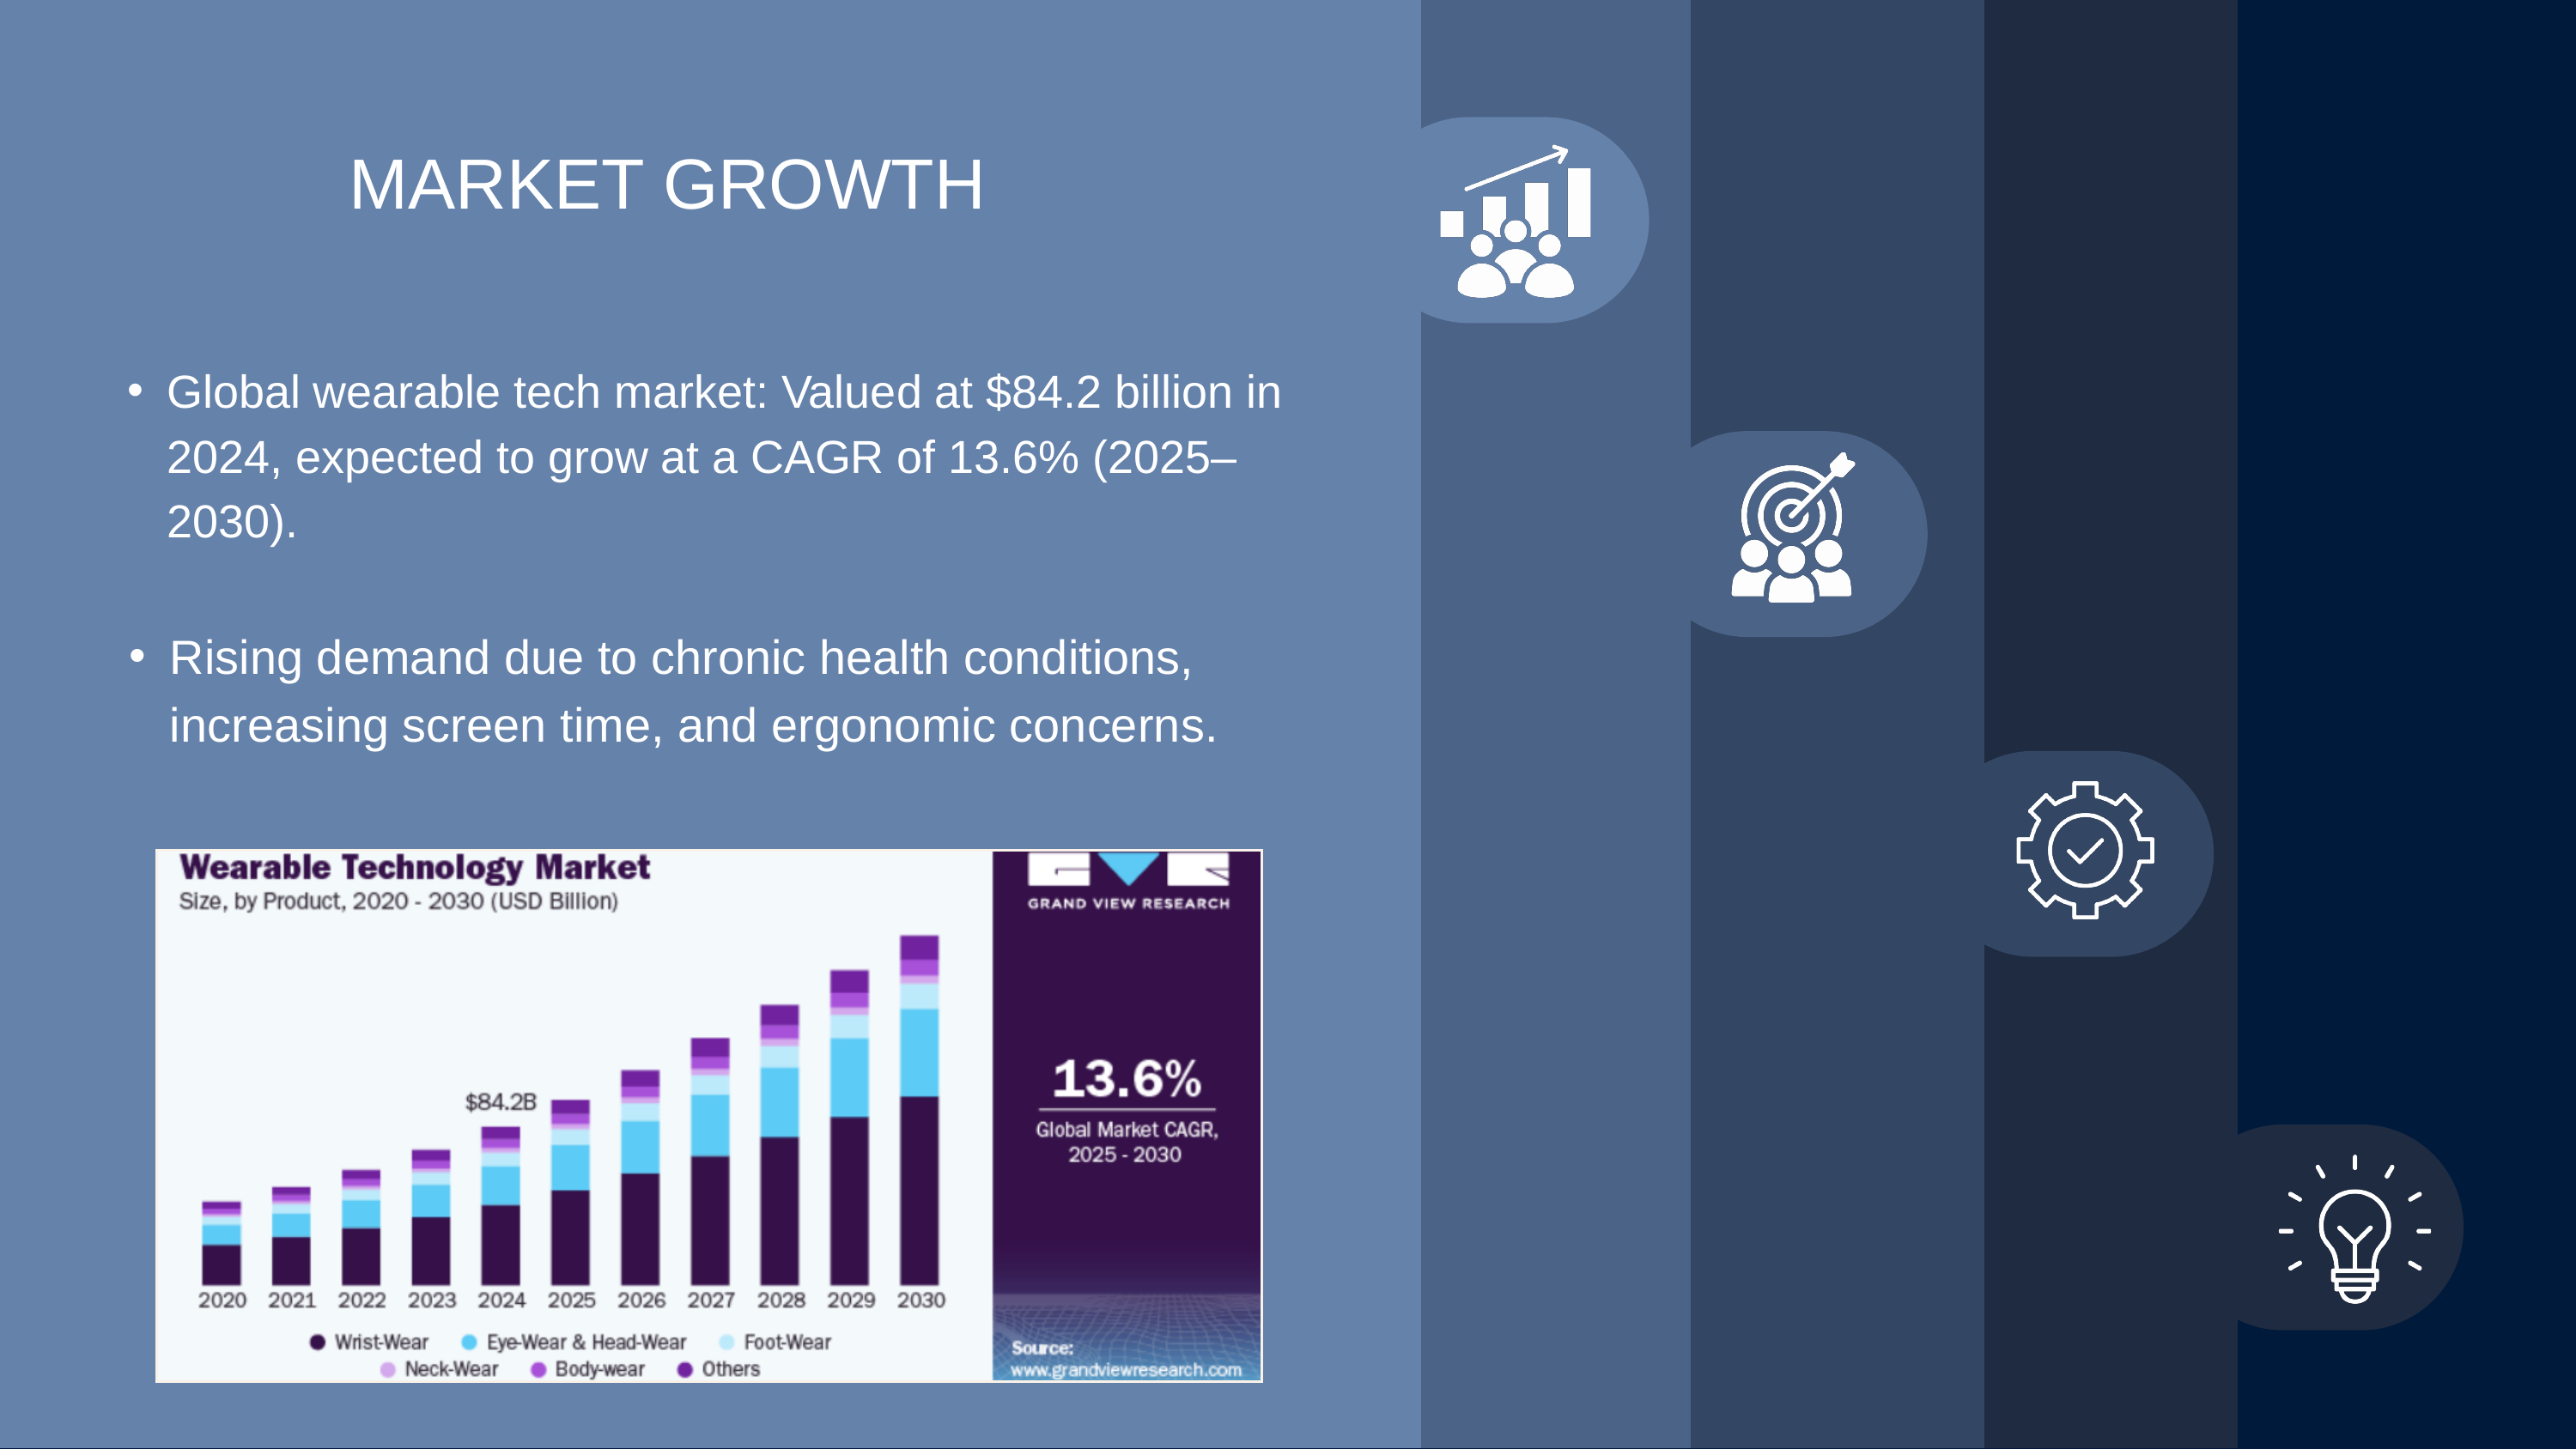

MARKET GROWTH

Global wearable tech market: Valued at $84.2 billion in 2024, expected to grow at a CAGR of 13.6% (2025–2030).

Rising demand due to chronic health conditions, increasing screen time, and ergonomic concerns.